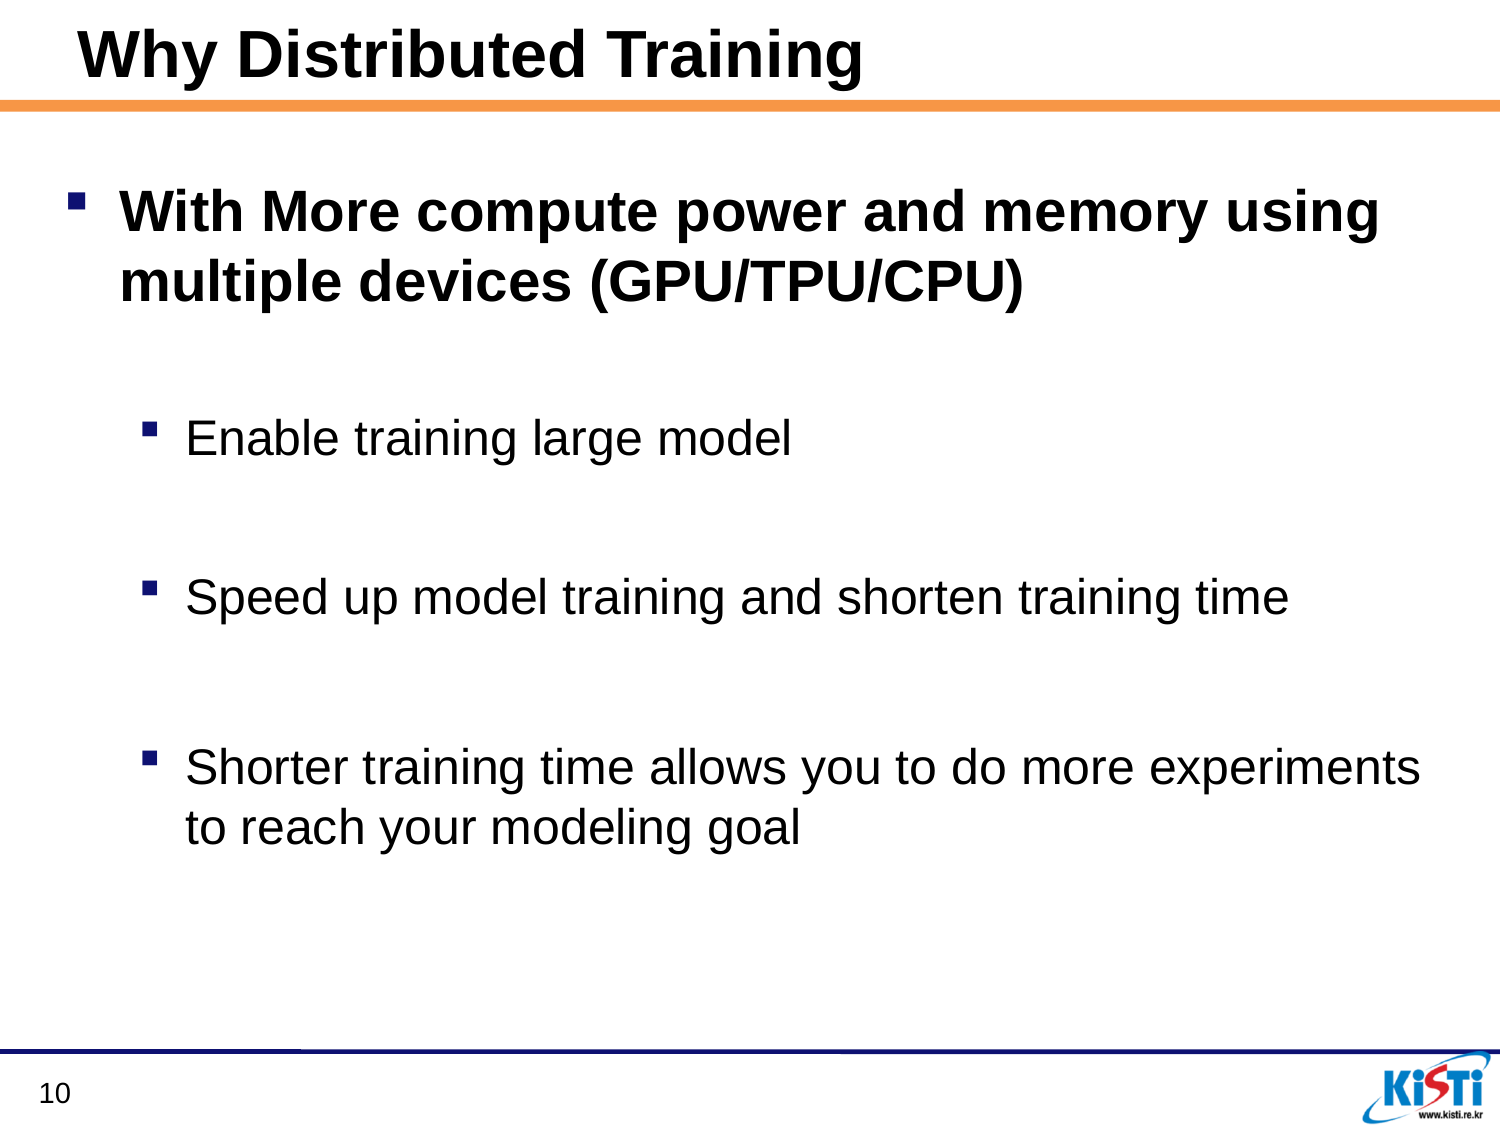

# Why Distributed Training
With More compute power and memory using multiple devices (GPU/TPU/CPU)

Enable training large model

Speed up model training and shorten training time

Shorter training time allows you to do more experiments to reach your modeling goal

10